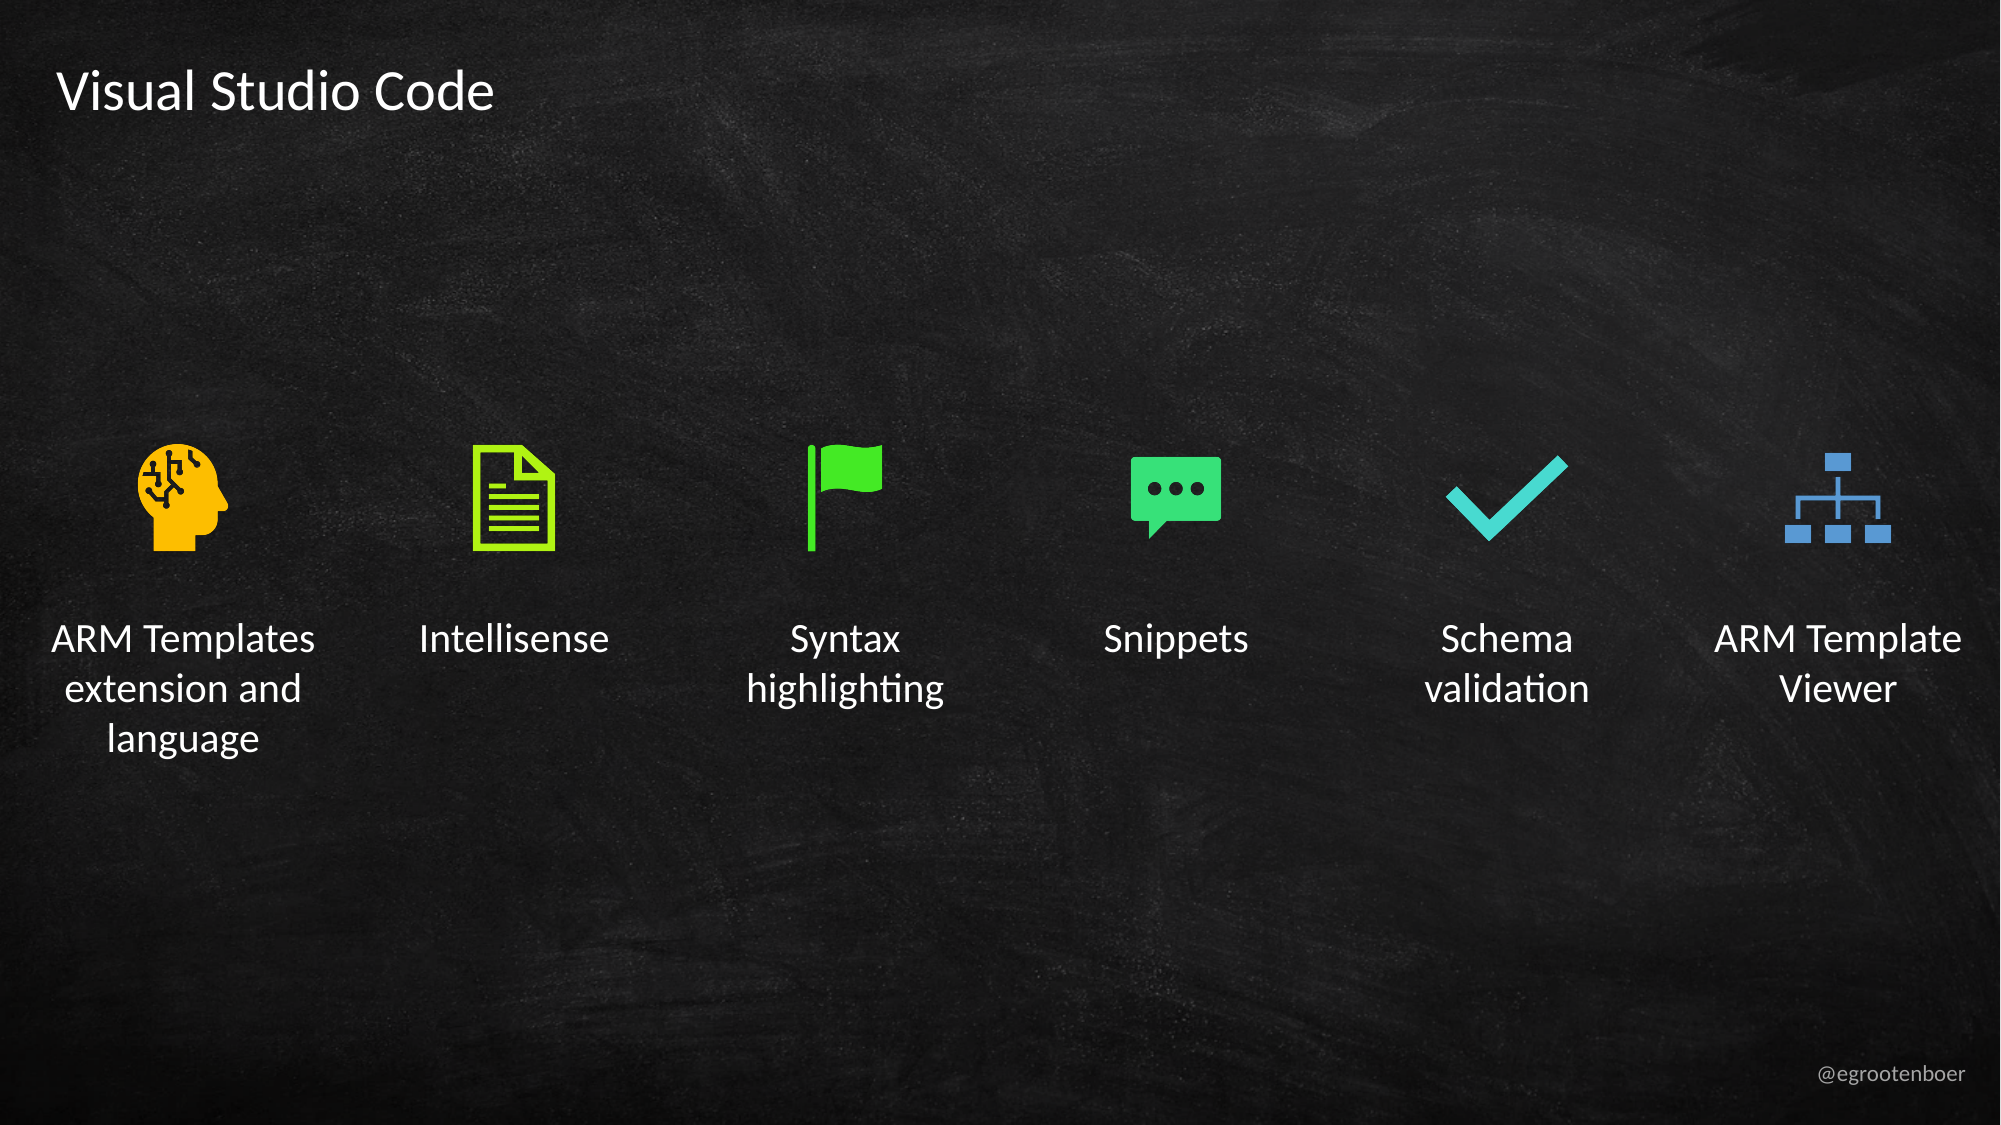

# Visual Studio Code
ARM Templates extension and language
Intellisense
Syntax highlighting
Snippets
Schema validation
ARM Template Viewer